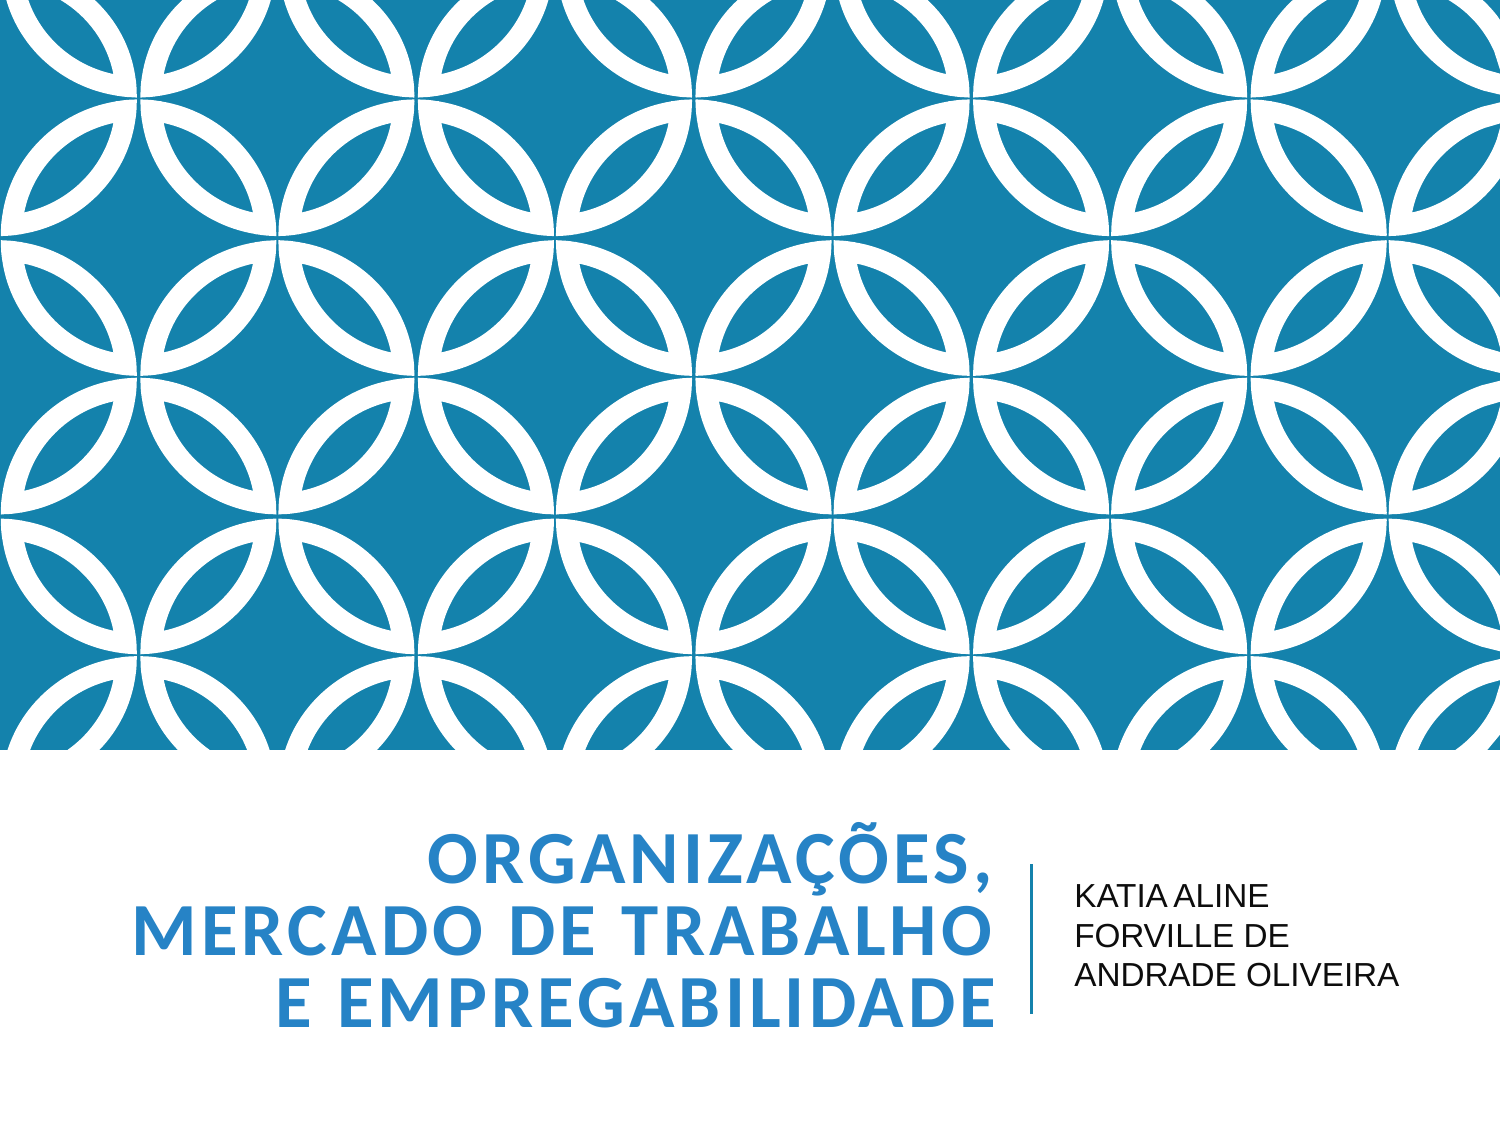

# Organizações, mercado de trabalho e empregabilidade
KATIA ALINE FORVILLE DE ANDRADE OLIVEIRA